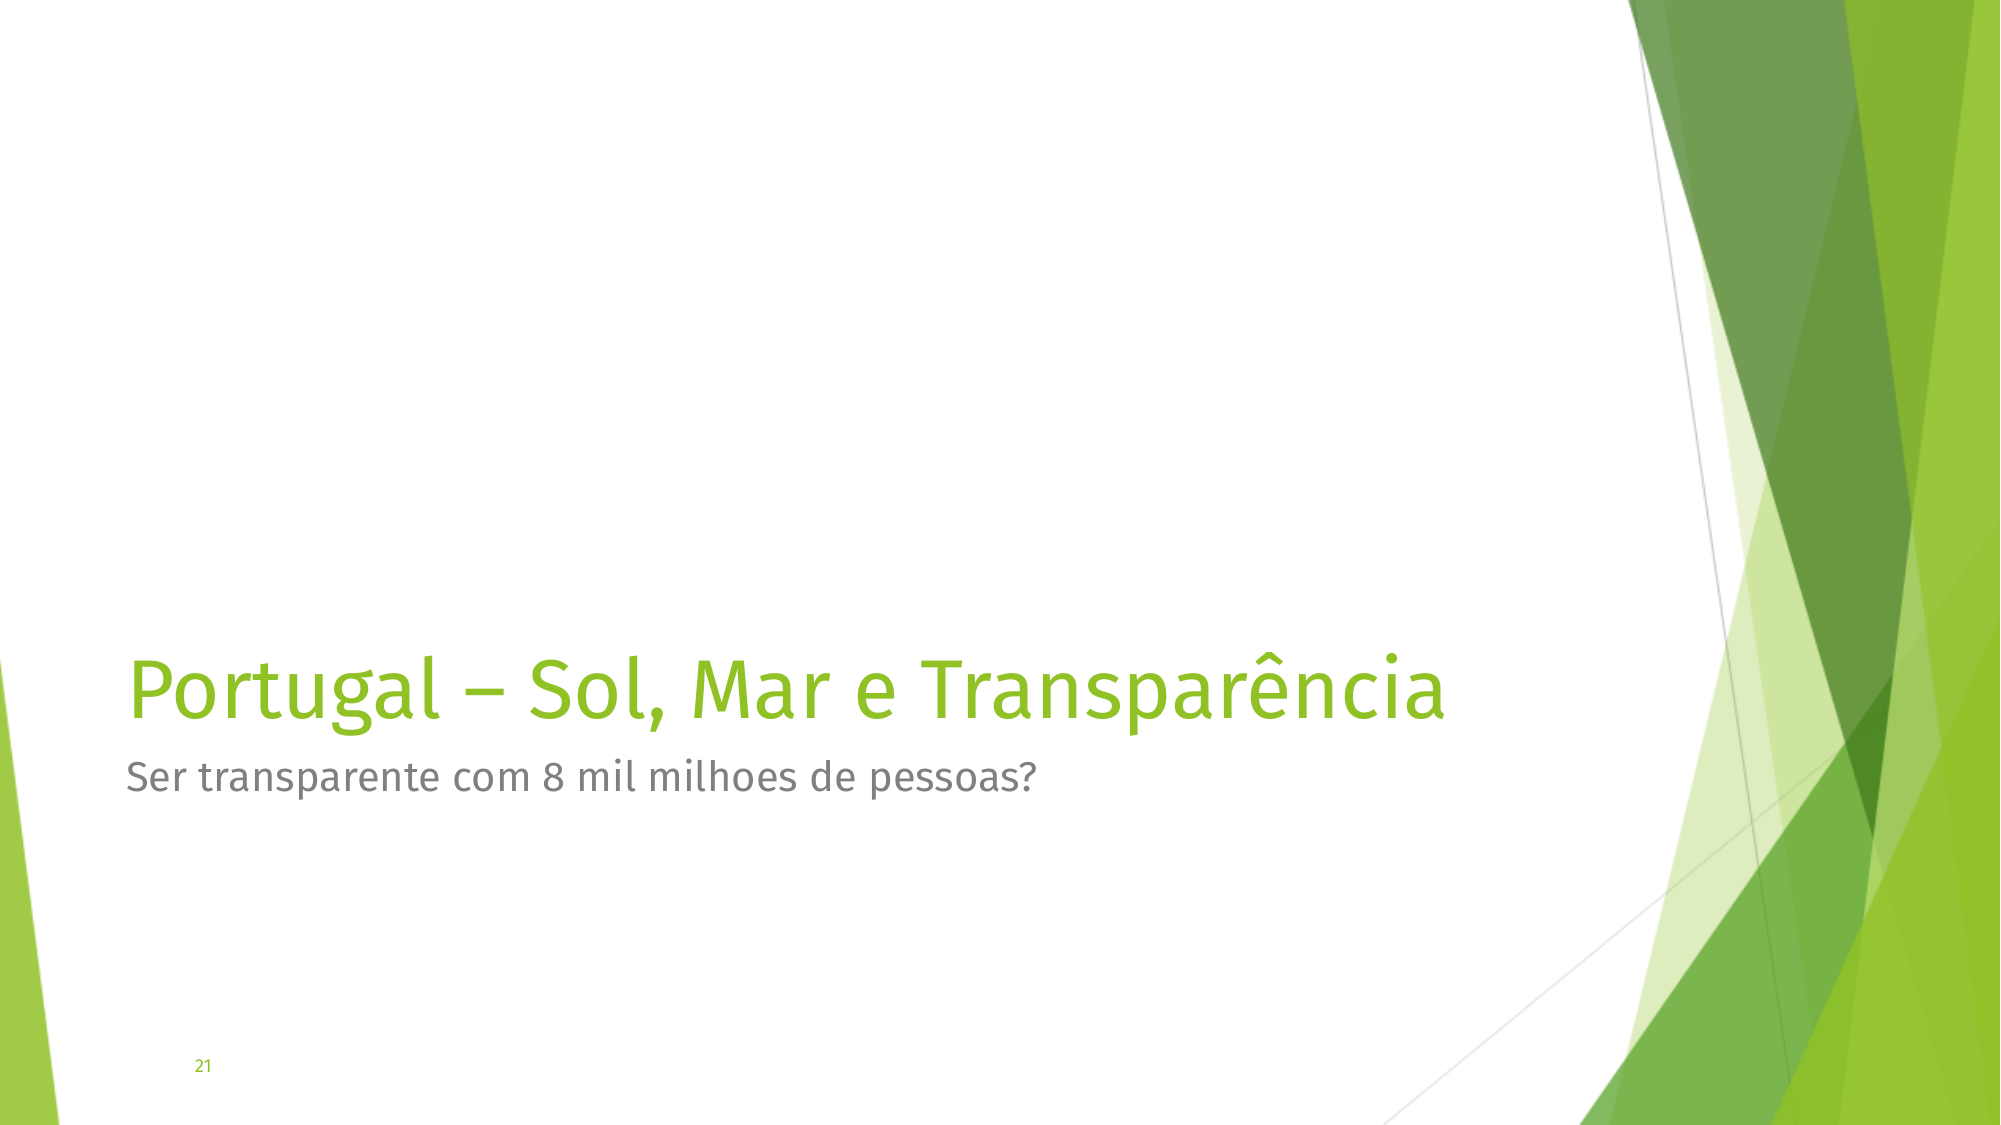

# Portugal – Sol, Mar e Transparência
Ser transparente com 8 mil milhoes de pessoas?
21